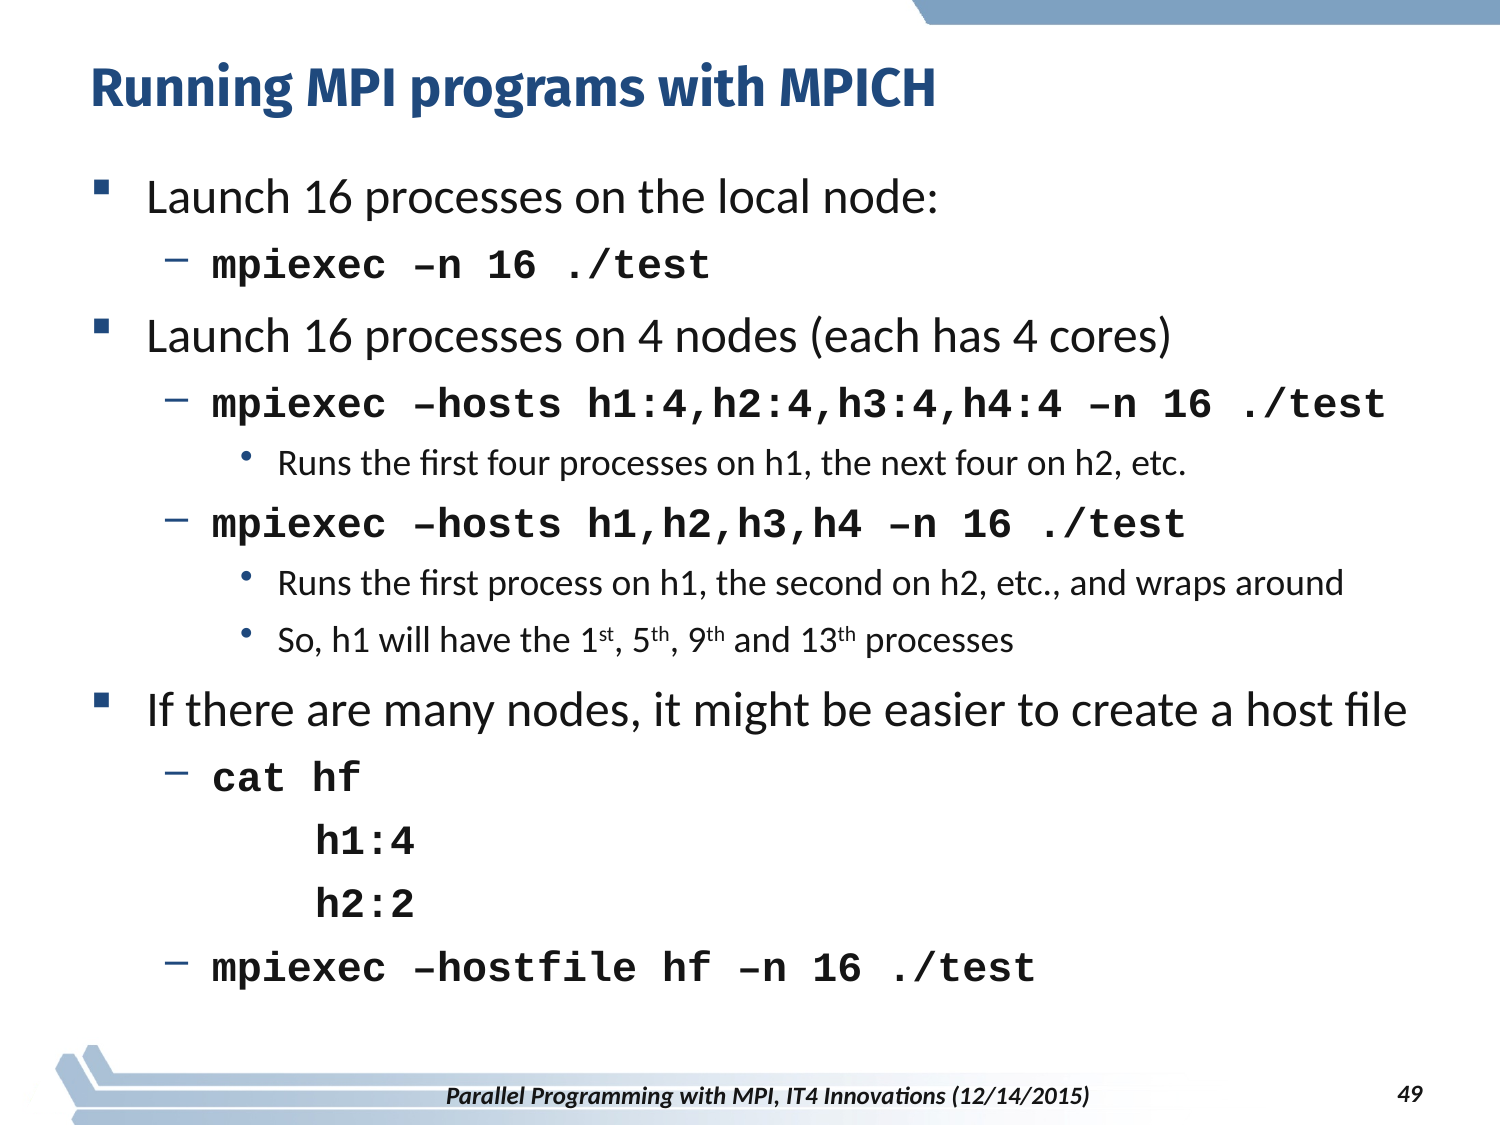

# Running MPI programs with MPICH
Launch 16 processes on the local node:
mpiexec –n 16 ./test
Launch 16 processes on 4 nodes (each has 4 cores)
mpiexec –hosts h1:4,h2:4,h3:4,h4:4 –n 16 ./test
Runs the first four processes on h1, the next four on h2, etc.
mpiexec –hosts h1,h2,h3,h4 –n 16 ./test
Runs the first process on h1, the second on h2, etc., and wraps around
So, h1 will have the 1st, 5th, 9th and 13th processes
If there are many nodes, it might be easier to create a host file
cat hf
	h1:4
	h2:2
mpiexec –hostfile hf –n 16 ./test
49
Parallel Programming with MPI, IT4 Innovations (12/14/2015)